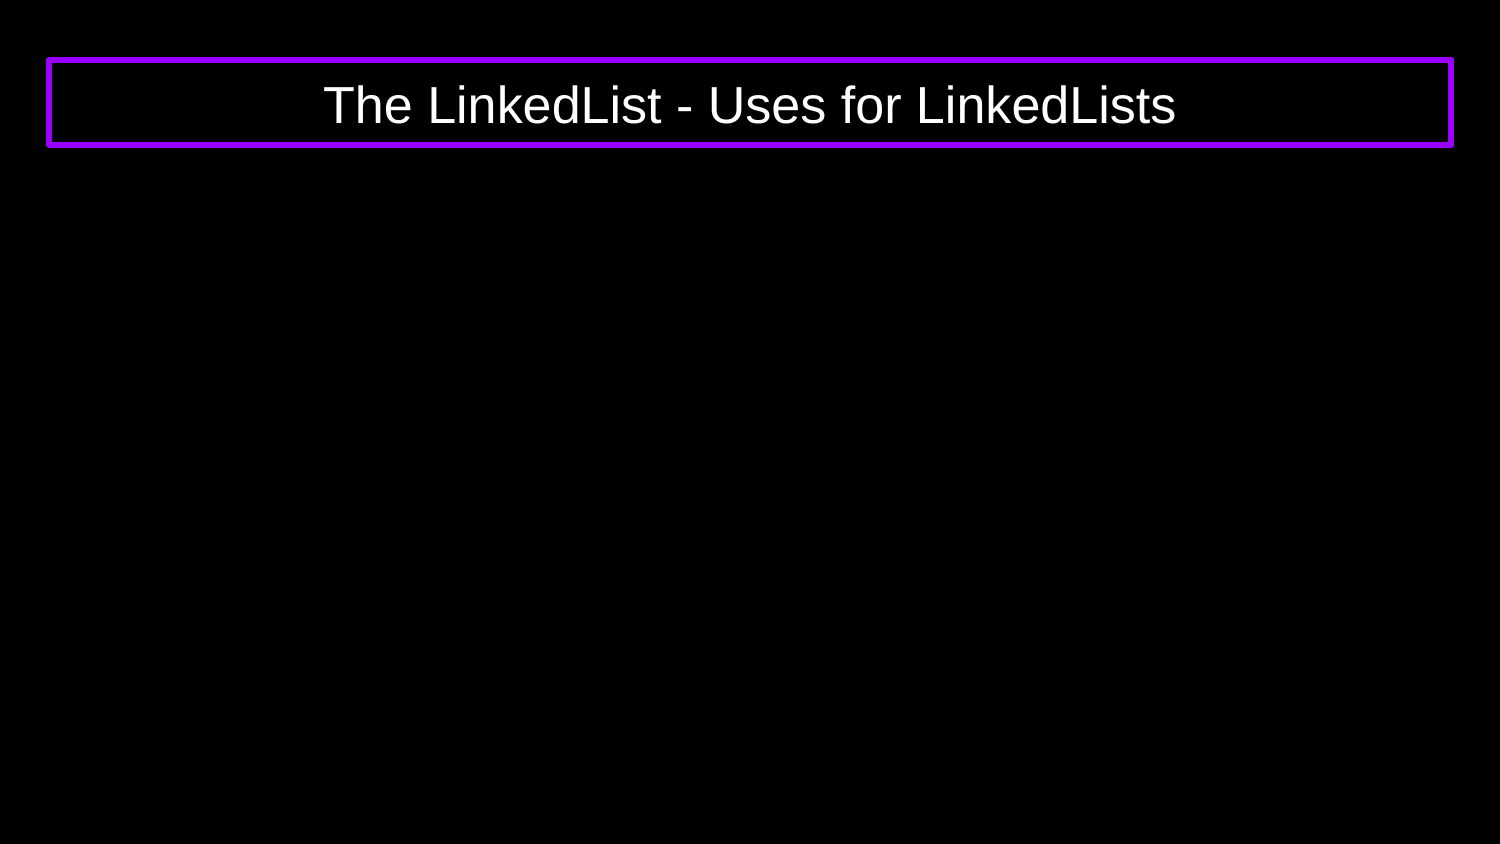

# The LinkedList - Uses for LinkedLists